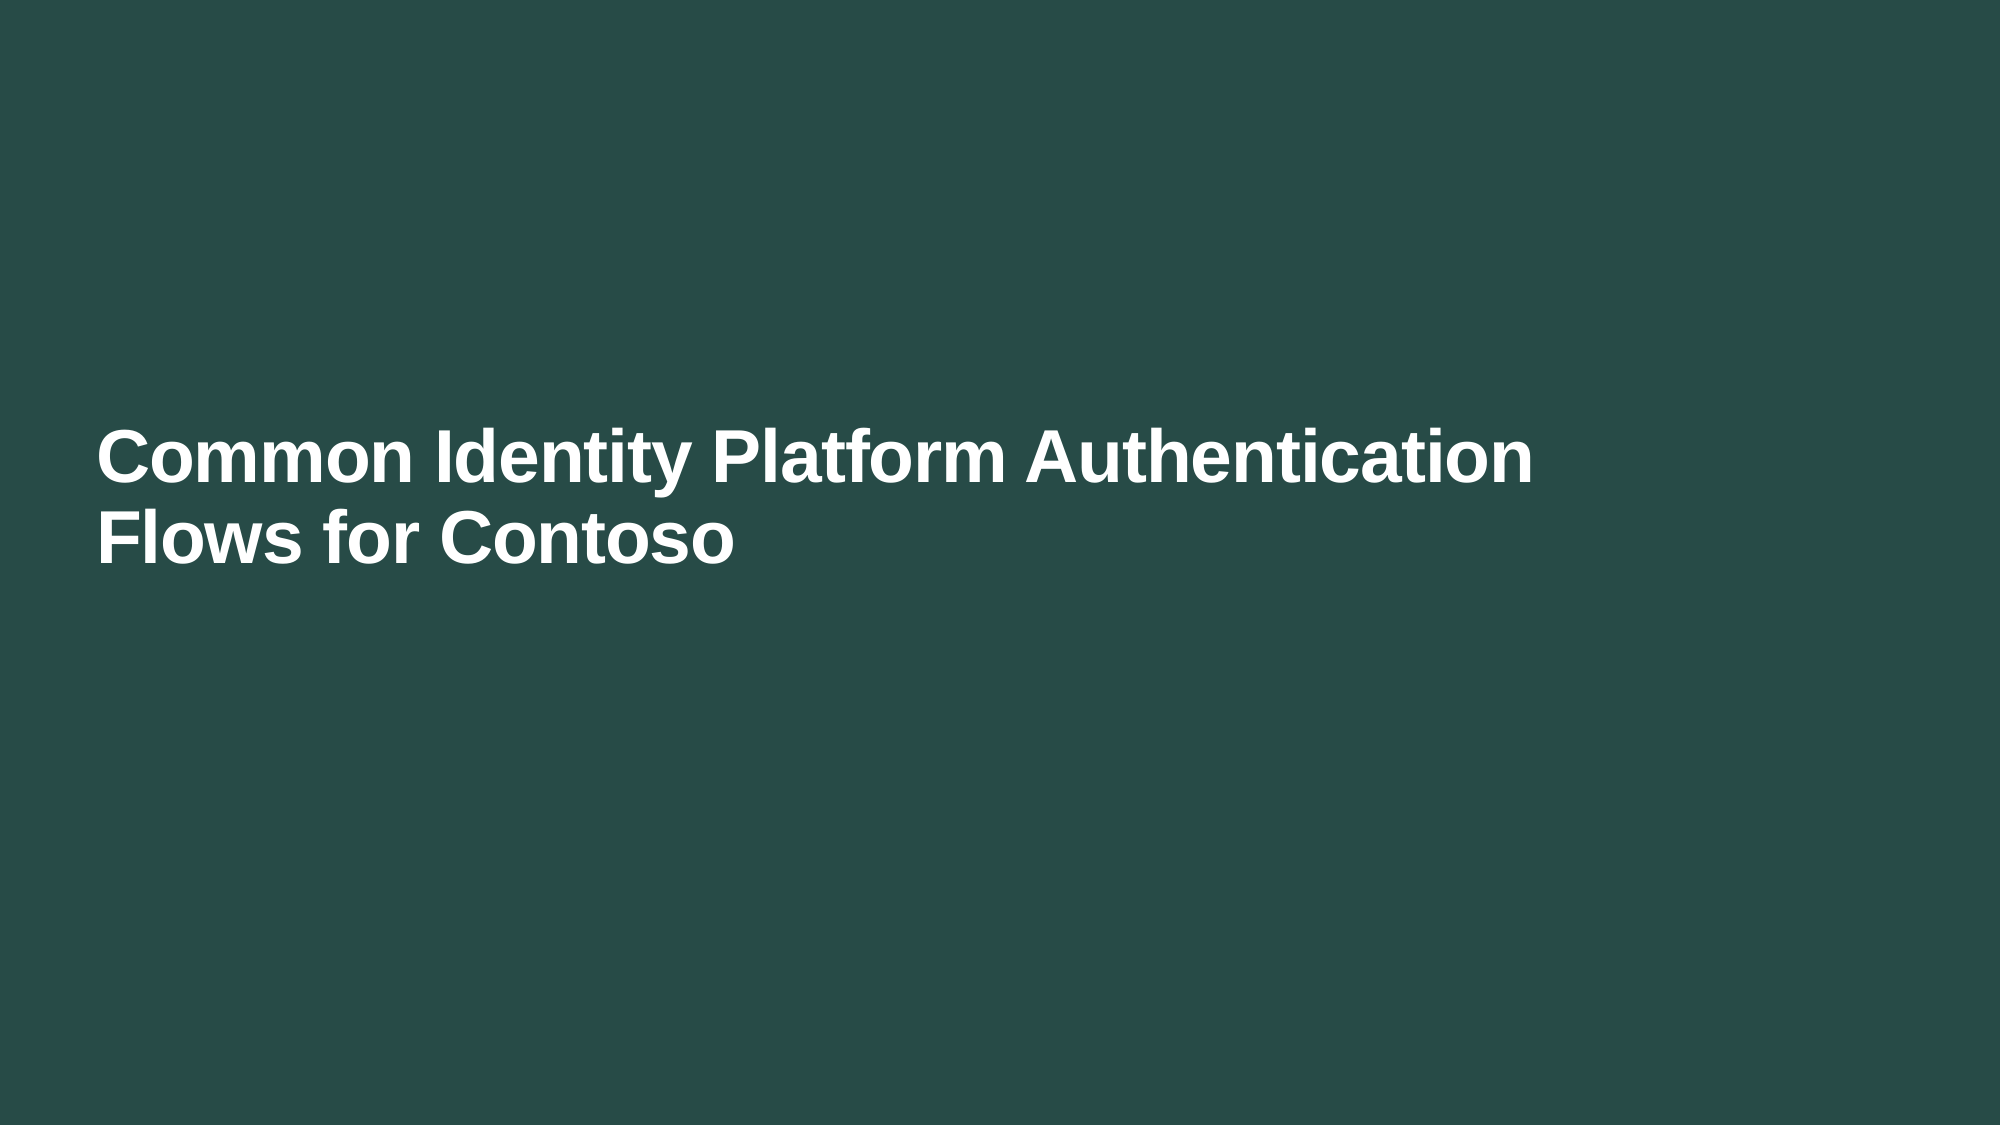

# Common Identity Platform Authentication Flows for Contoso